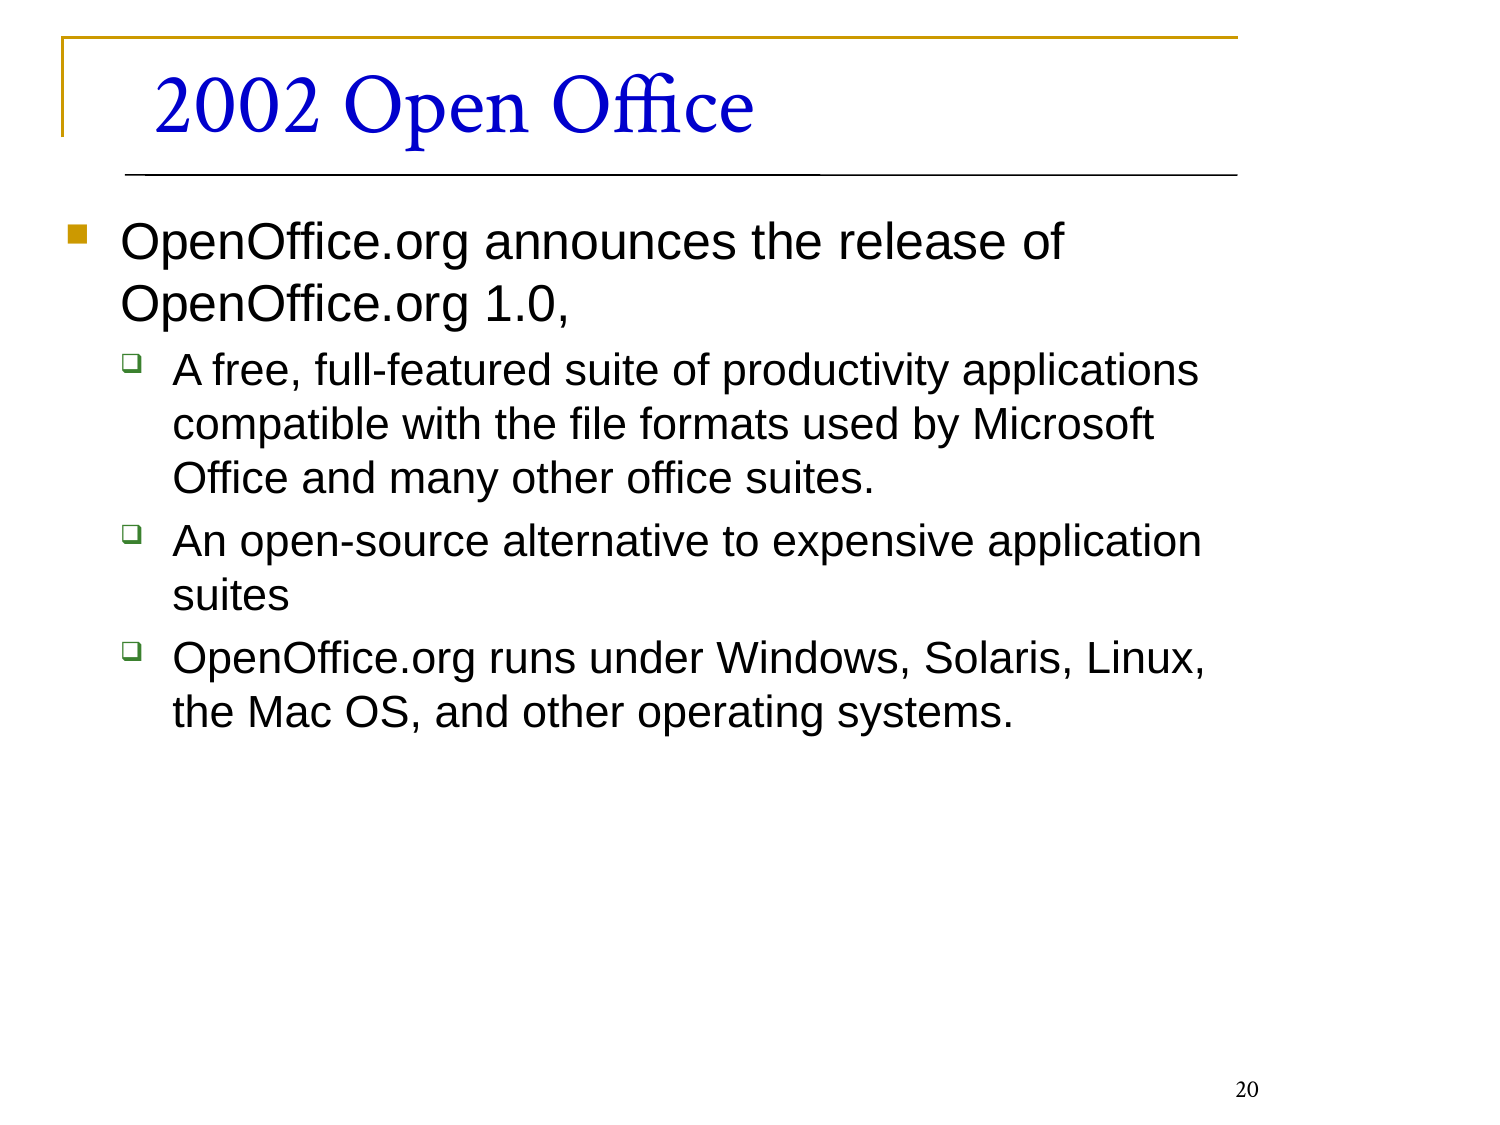

# 2002 Open Office
OpenOffice.org announces the release of OpenOffice.org 1.0,
A free, full-featured suite of productivity applications compatible with the file formats used by Microsoft Office and many other office suites.
An open-source alternative to expensive application suites
OpenOffice.org runs under Windows, Solaris, Linux, the Mac OS, and other operating systems.
20